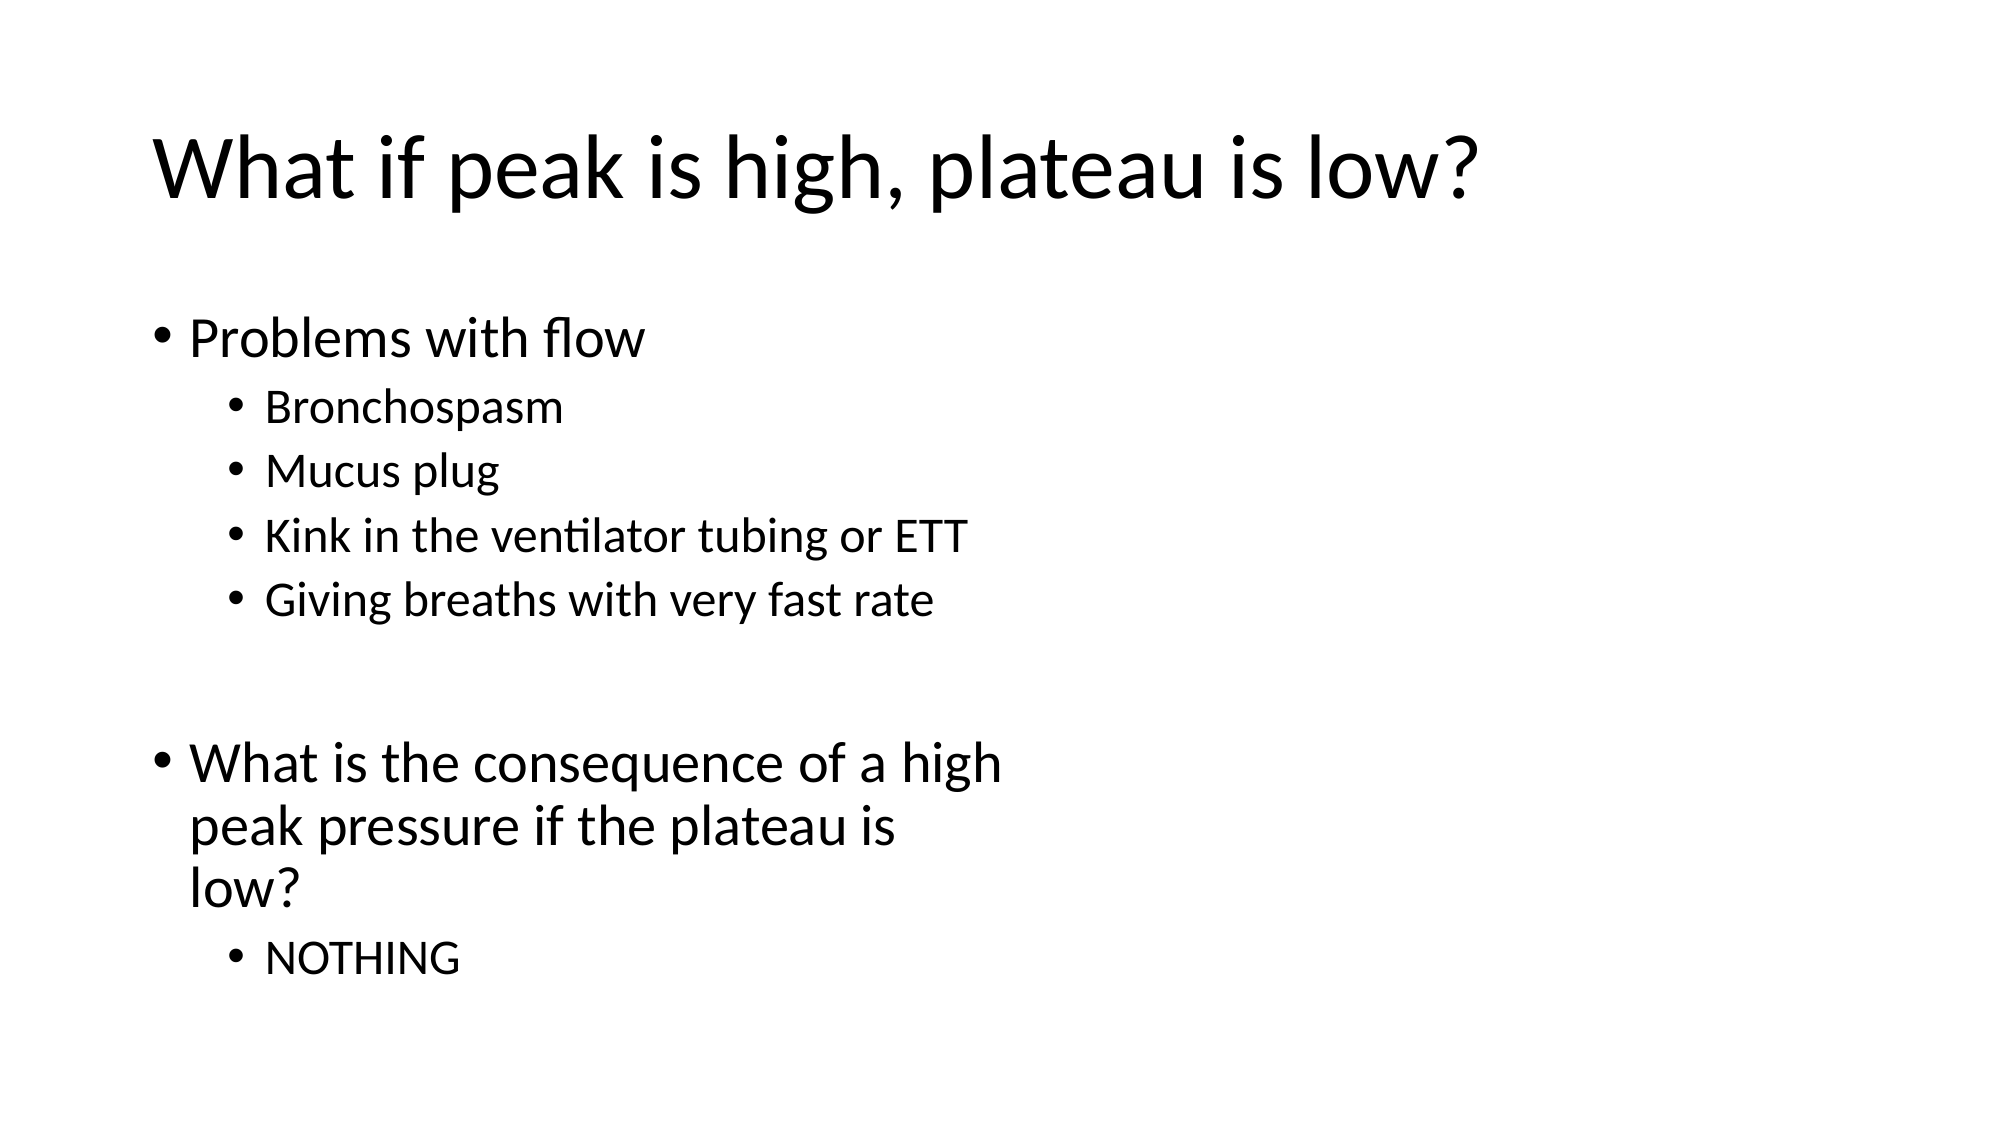

# What if peak is high, plateau is low?
Problems with flow
Bronchospasm
Mucus plug
Kink in the ventilator tubing or ETT
Giving breaths with very fast rate

What is the consequence of a high peak pressure if the plateau is low?
NOTHING